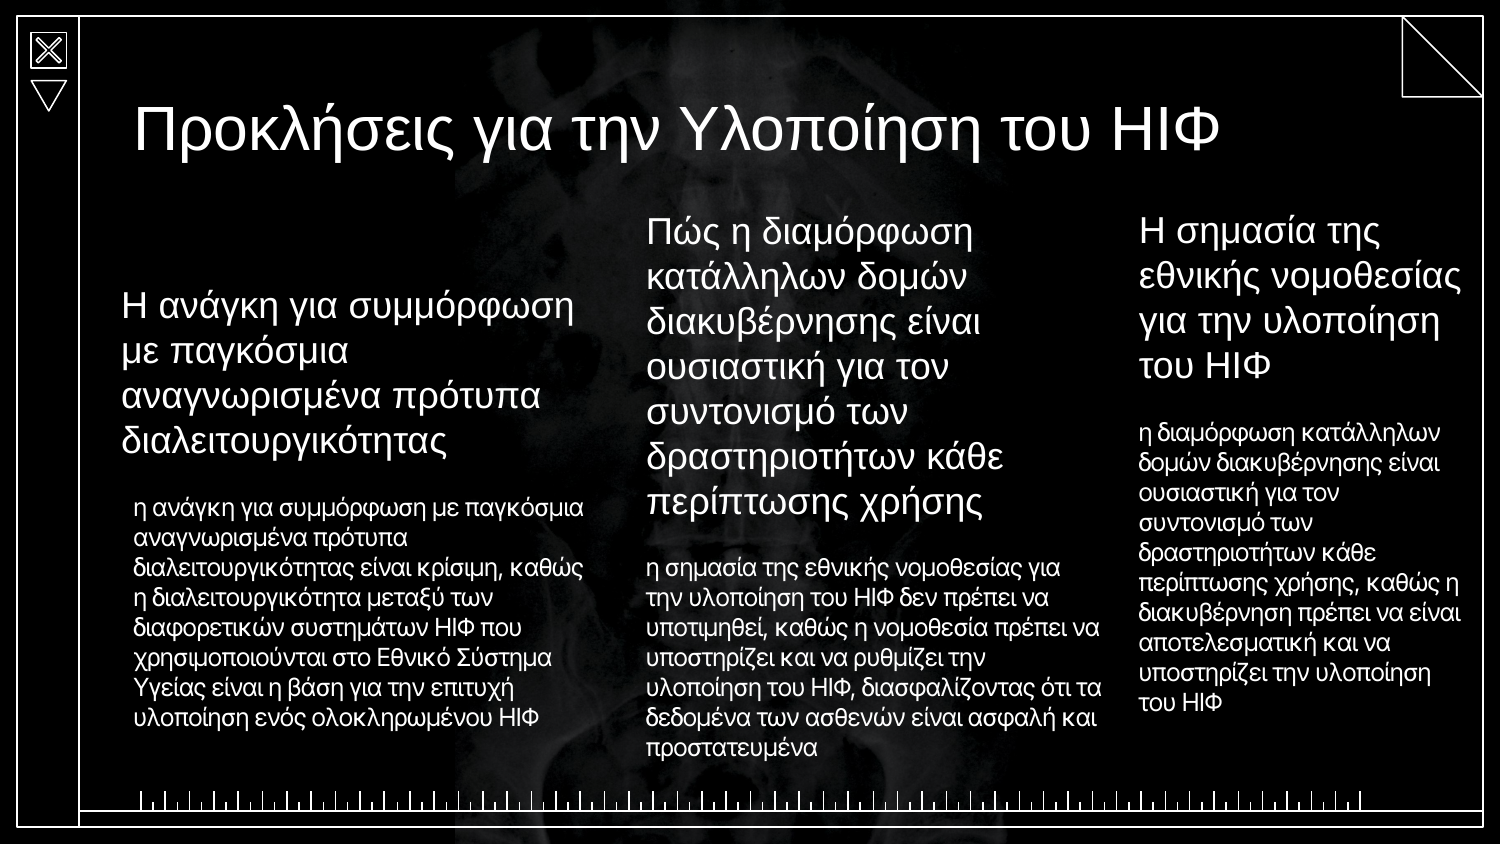

# Προκλήσεις για την Υλοποίηση του ΗΙΦ
Η σημασία της εθνικής νομοθεσίας για την υλοποίηση του ΗΙΦ
Η ανάγκη για συμμόρφωση με παγκόσμια αναγνωρισμένα πρότυπα διαλειτουργικότητας
η διαμόρφωση κατάλληλων δομών διακυβέρνησης είναι ουσιαστική για τον συντονισμό των δραστηριοτήτων κάθε περίπτωσης χρήσης, καθώς η διακυβέρνηση πρέπει να είναι αποτελεσματική και να υποστηρίζει την υλοποίηση του ΗΙΦ
Πώς η διαμόρφωση κατάλληλων δομών διακυβέρνησης είναι ουσιαστική για τον συντονισμό των δραστηριοτήτων κάθε περίπτωσης χρήσης
η ανάγκη για συμμόρφωση με παγκόσμια αναγνωρισμένα πρότυπα διαλειτουργικότητας είναι κρίσιμη, καθώς η διαλειτουργικότητα μεταξύ των διαφορετικών συστημάτων ΗΙΦ που χρησιμοποιούνται στο Εθνικό Σύστημα Υγείας είναι η βάση για την επιτυχή υλοποίηση ενός ολοκληρωμένου ΗΙΦ
η σημασία της εθνικής νομοθεσίας για την υλοποίηση του ΗΙΦ δεν πρέπει να υποτιμηθεί, καθώς η νομοθεσία πρέπει να υποστηρίζει και να ρυθμίζει την υλοποίηση του ΗΙΦ, διασφαλίζοντας ότι τα δεδομένα των ασθενών είναι ασφαλή και προστατευμένα